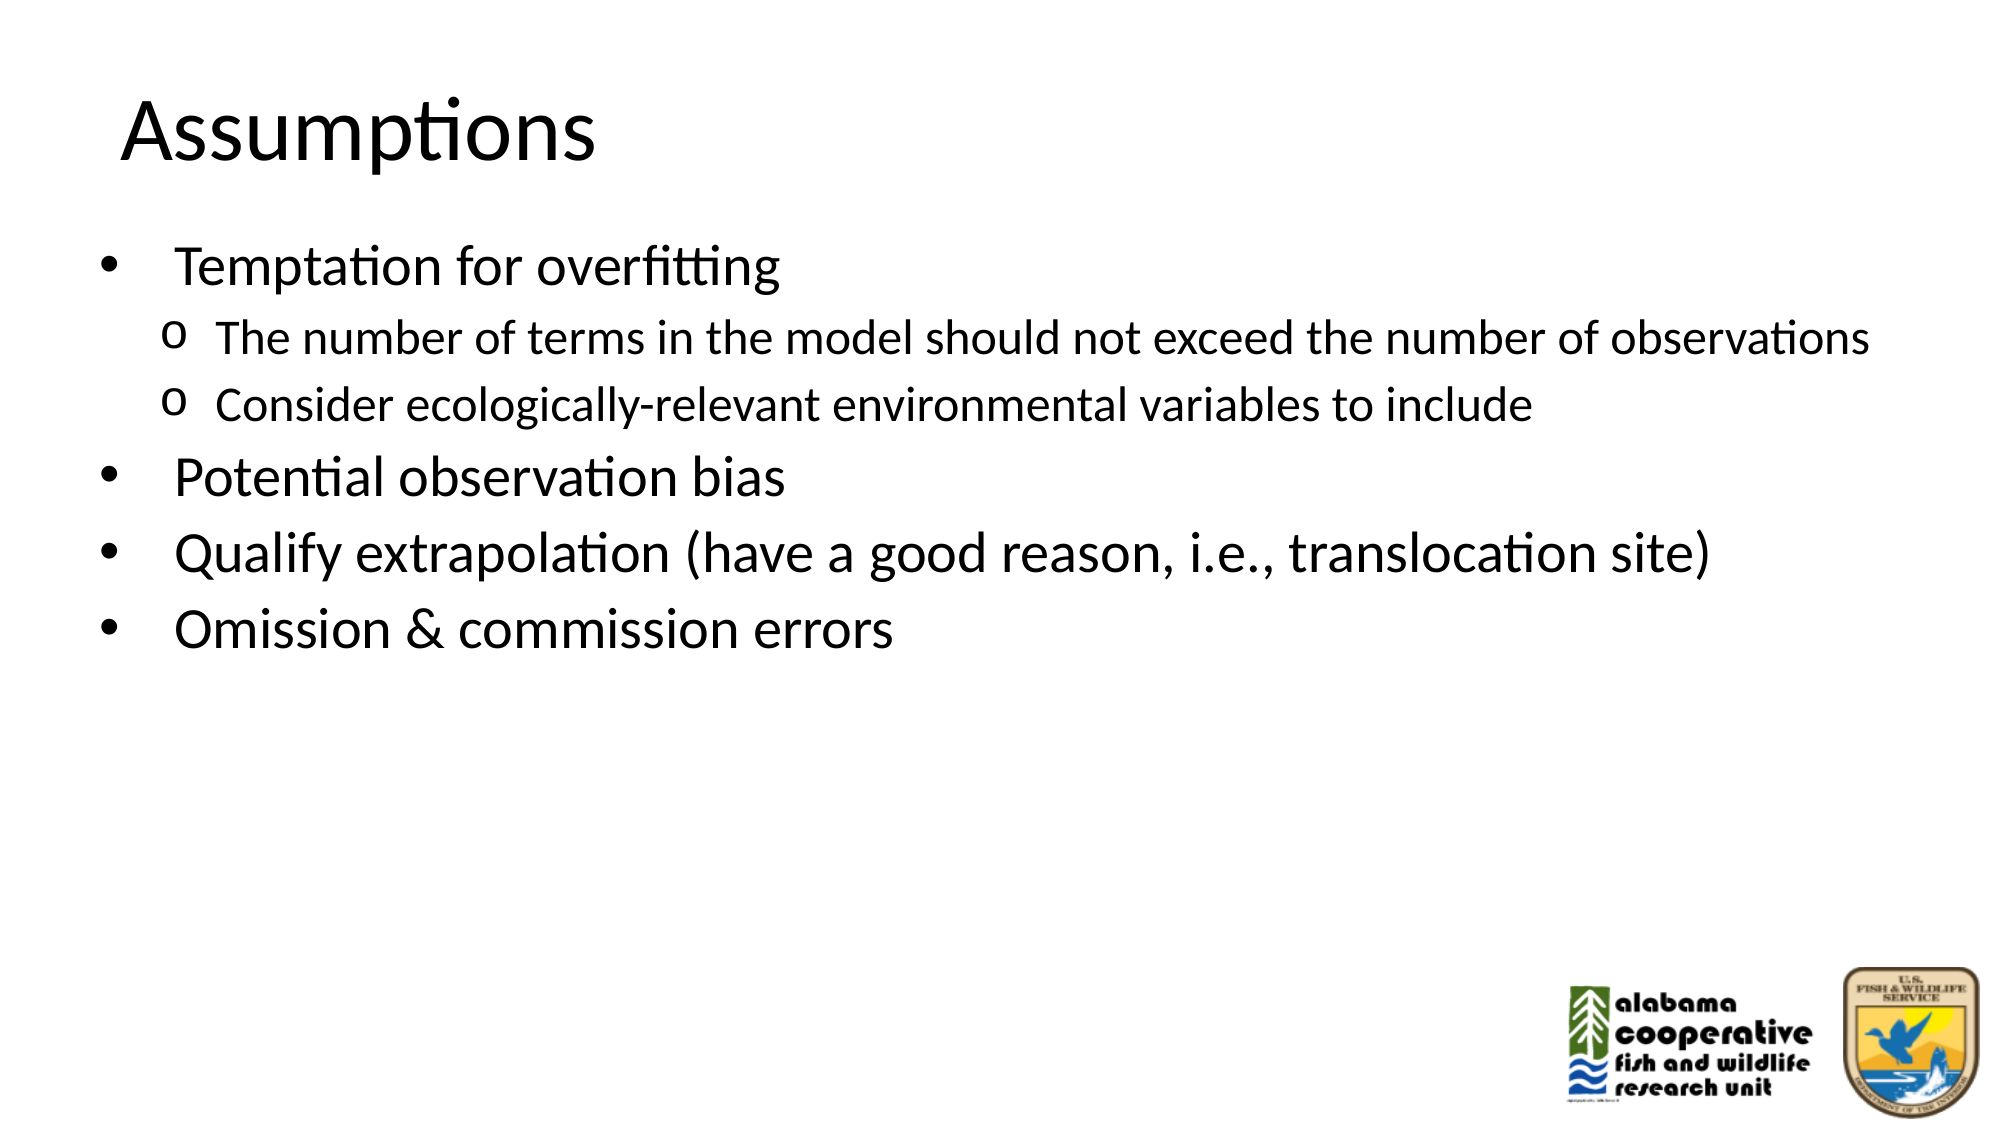

# Assumptions
Temptation for overfitting
The number of terms in the model should not exceed the number of observations
Consider ecologically-relevant environmental variables to include
Potential observation bias
Qualify extrapolation (have a good reason, i.e., translocation site)
Omission & commission errors